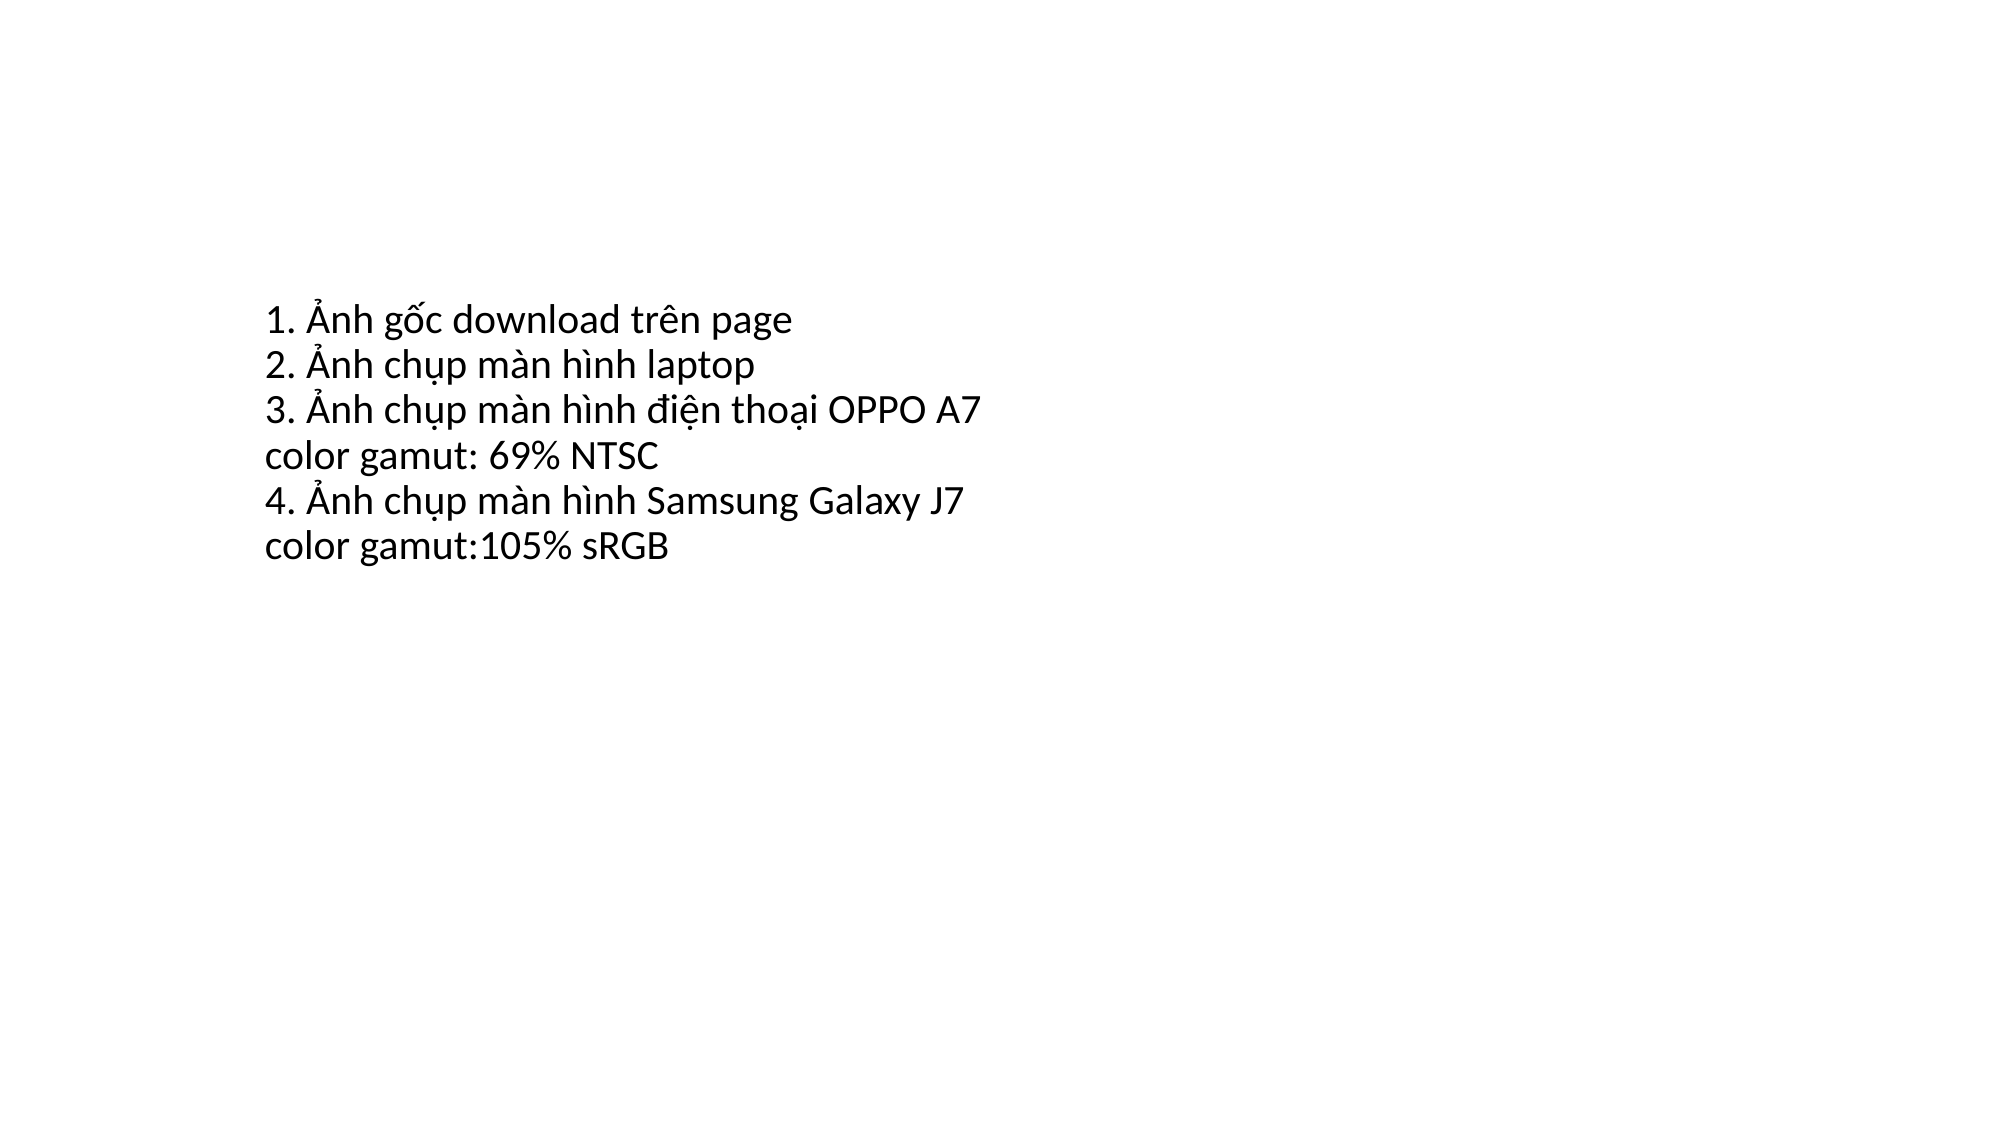

# 1. Ảnh gốc download trên page 2. Ảnh chụp màn hình laptop 3. Ảnh chụp màn hình điện thoại OPPO A7 color gamut: 69% NTSC 4. Ảnh chụp màn hình Samsung Galaxy J7 color gamut:105% sRGB